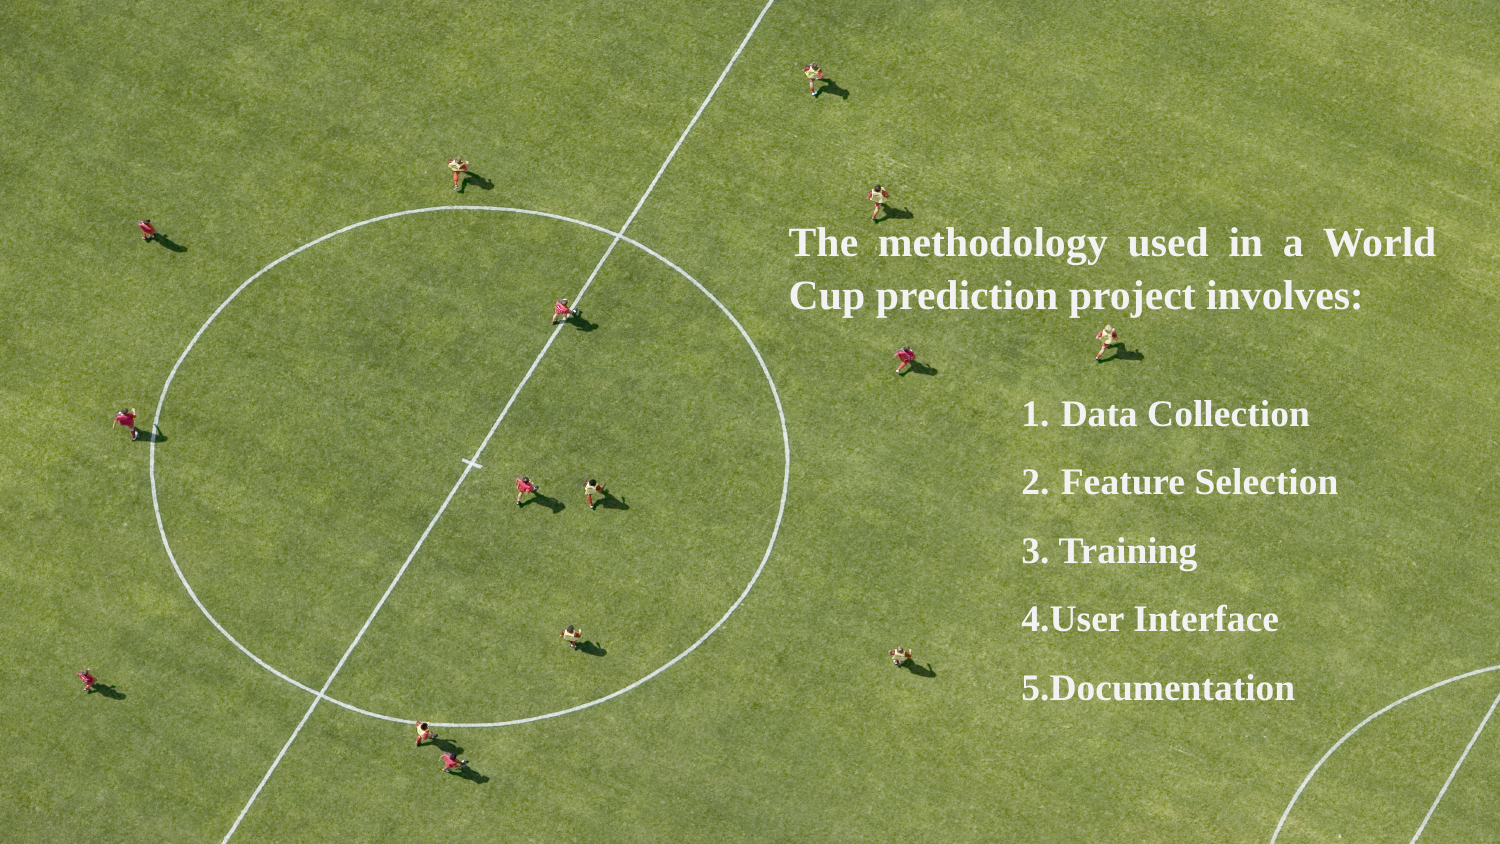

The methodology used in a World Cup prediction project involves:
1.   Data Collection
2.   Feature Selection
3. Training
4.User Interface
5.Documentation